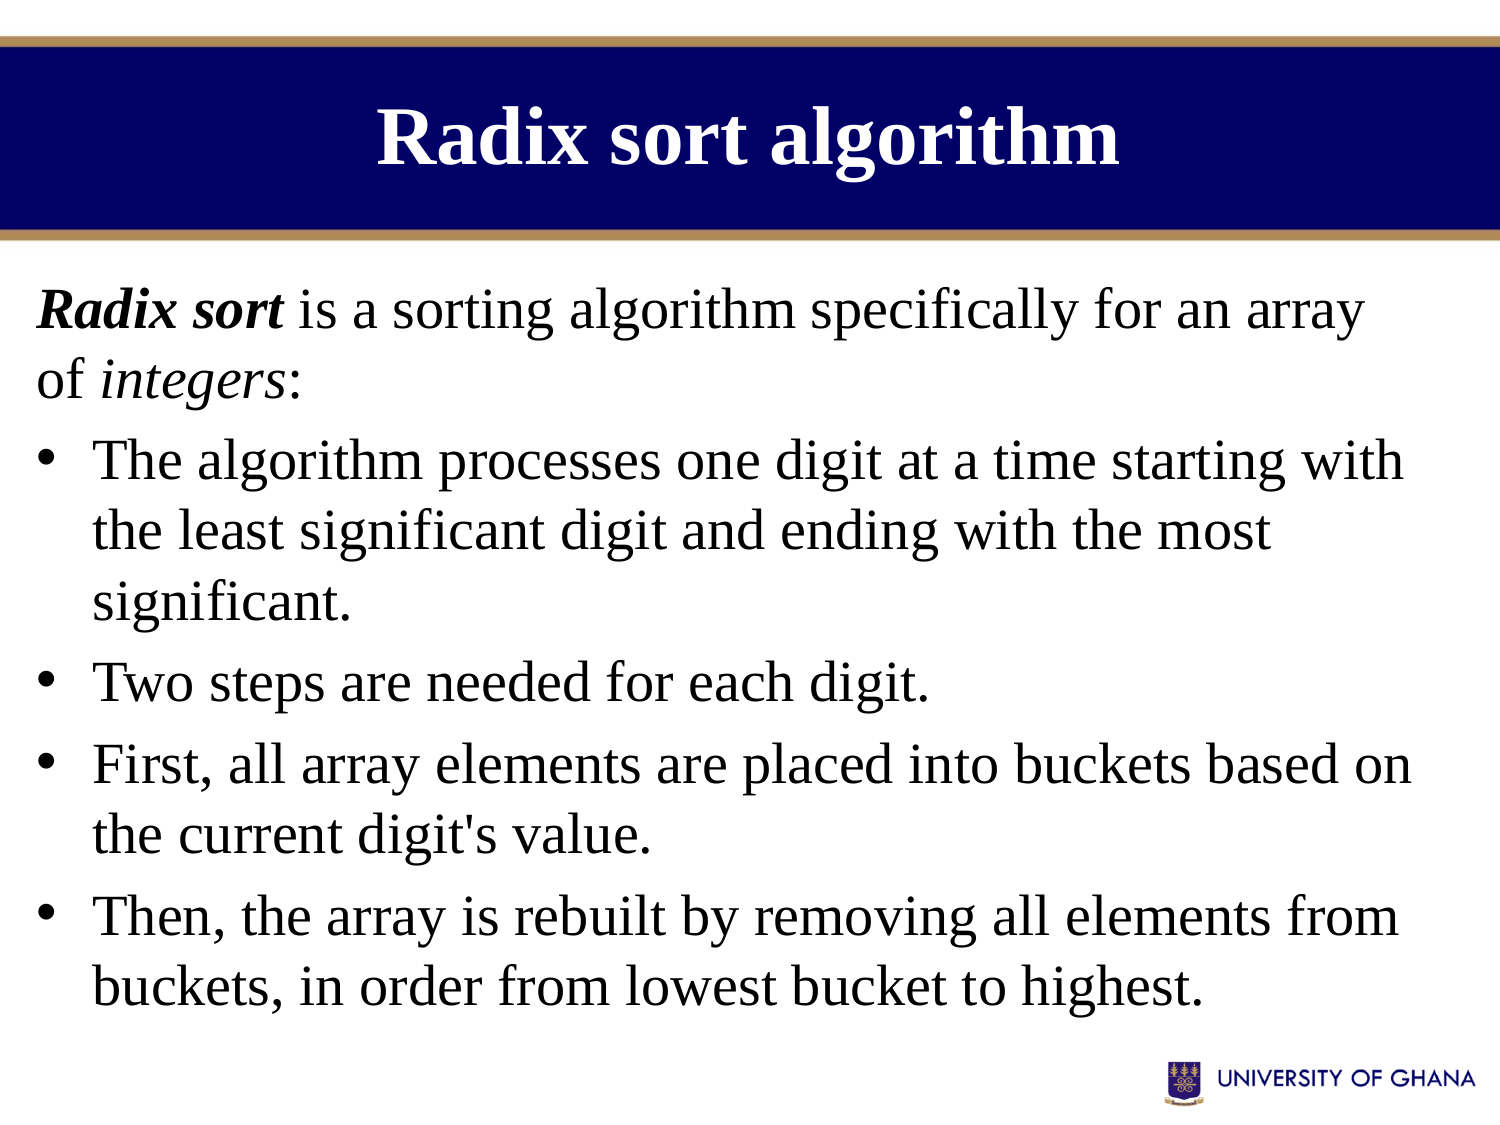

# Radix sort algorithm
Radix sort is a sorting algorithm specifically for an array of integers:
The algorithm processes one digit at a time starting with the least significant digit and ending with the most significant.
Two steps are needed for each digit.
First, all array elements are placed into buckets based on the current digit's value.
Then, the array is rebuilt by removing all elements from buckets, in order from lowest bucket to highest.